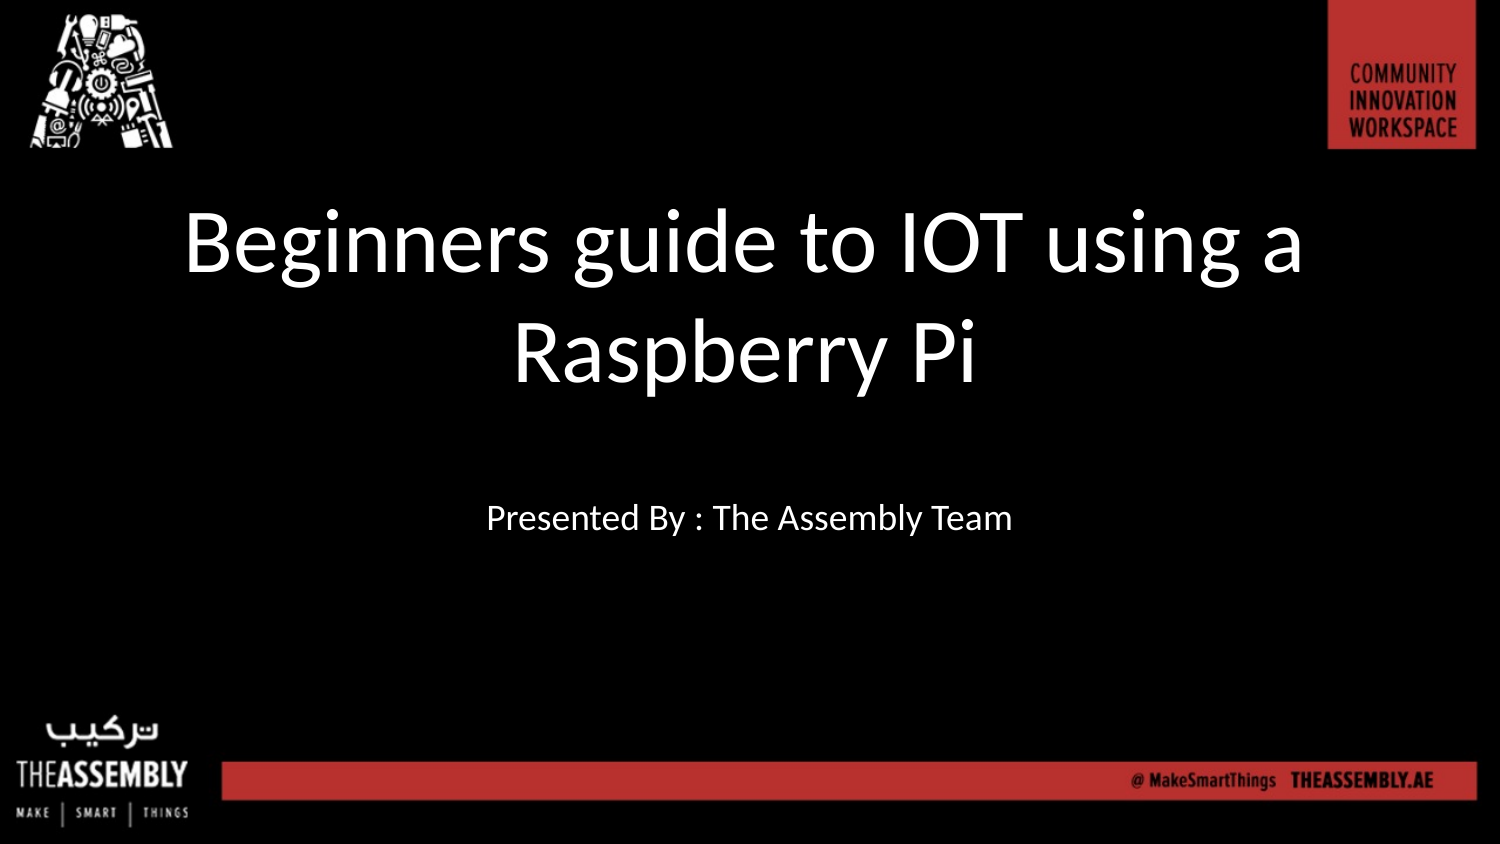

# Beginners guide to IOT using a Raspberry Pi

Presented By : The Assembly Team